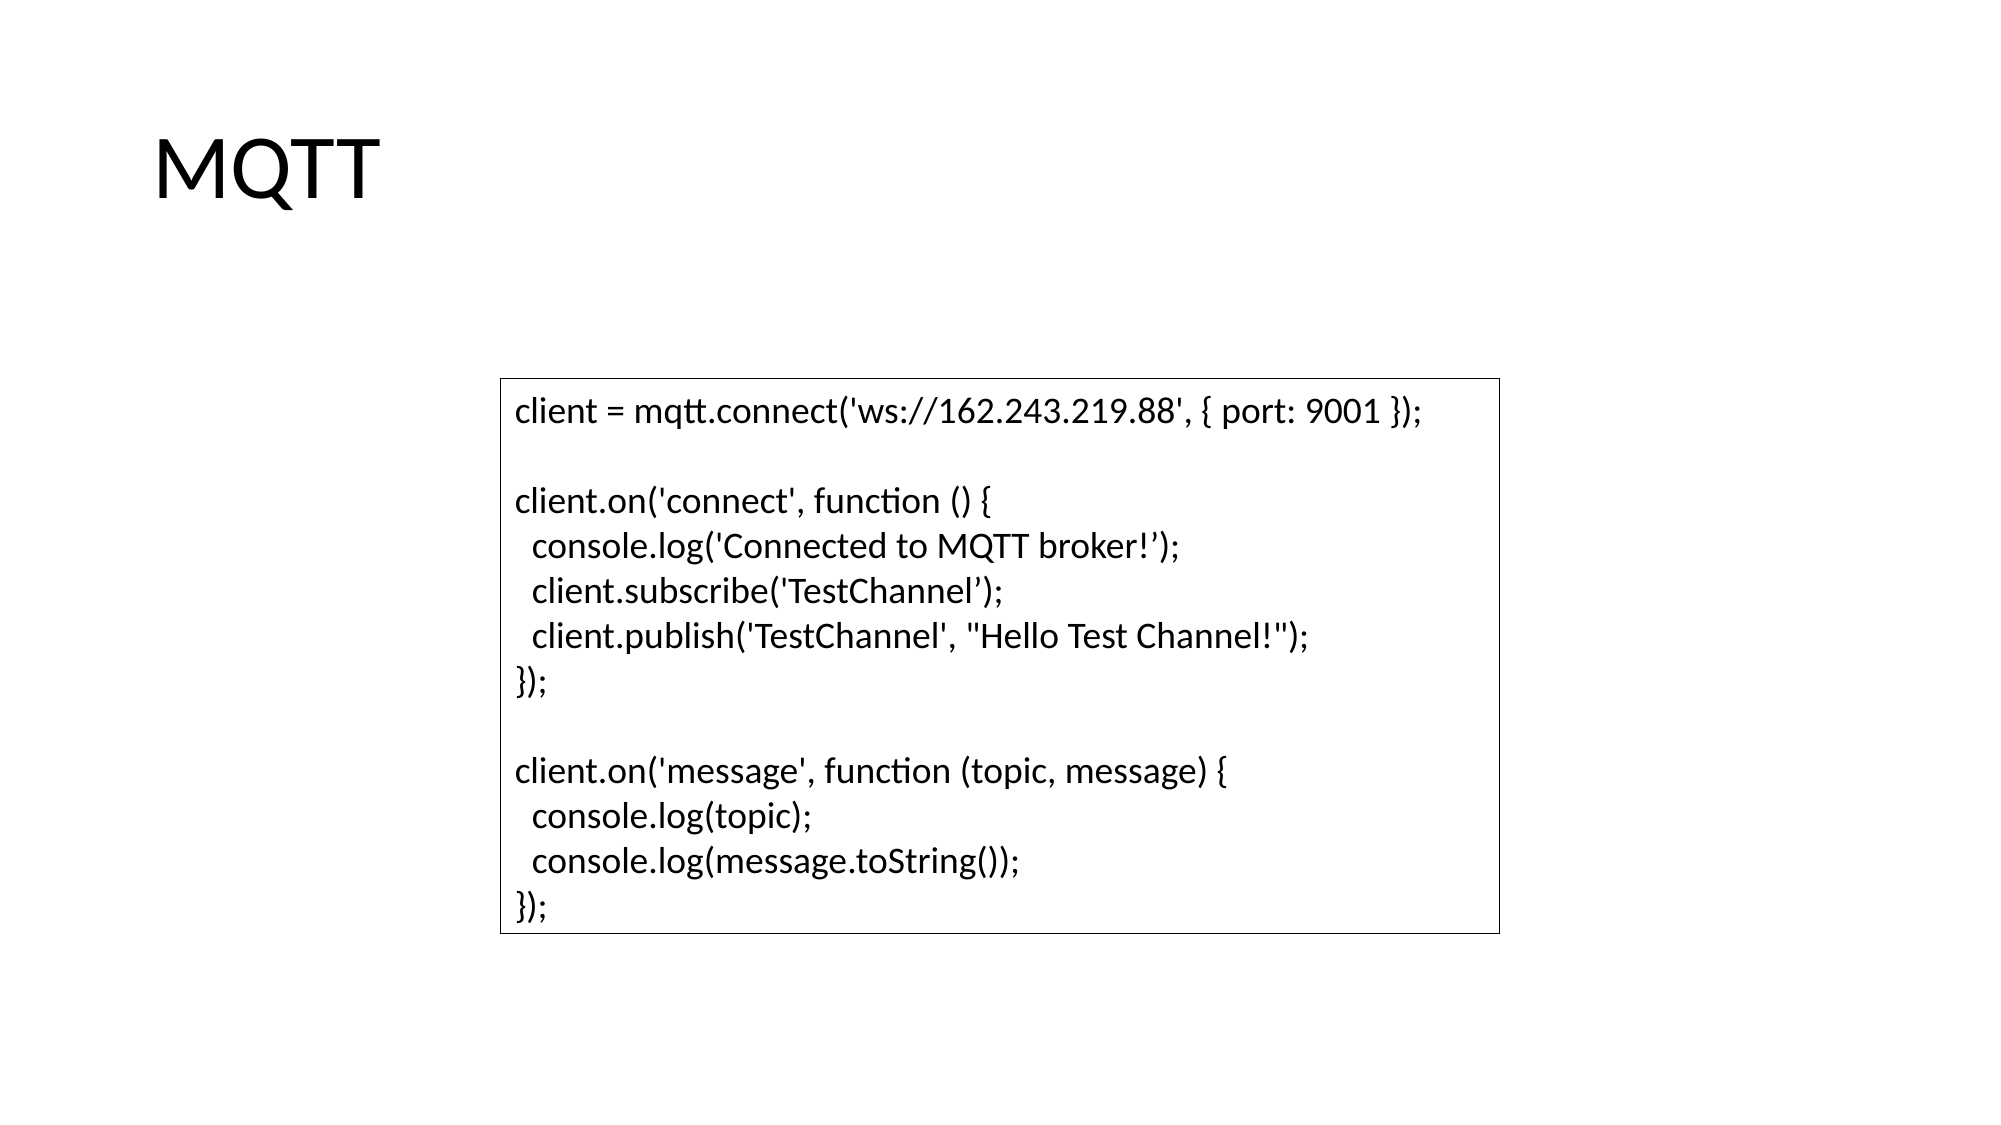

# MQTT
client = mqtt.connect('ws://162.243.219.88', { port: 9001 });
client.on('connect', function () {
  console.log('Connected to MQTT broker!’);
  client.subscribe('TestChannel’);
  client.publish('TestChannel', "Hello Test Channel!");
});
client.on('message', function (topic, message) {
  console.log(topic);
  console.log(message.toString());
});